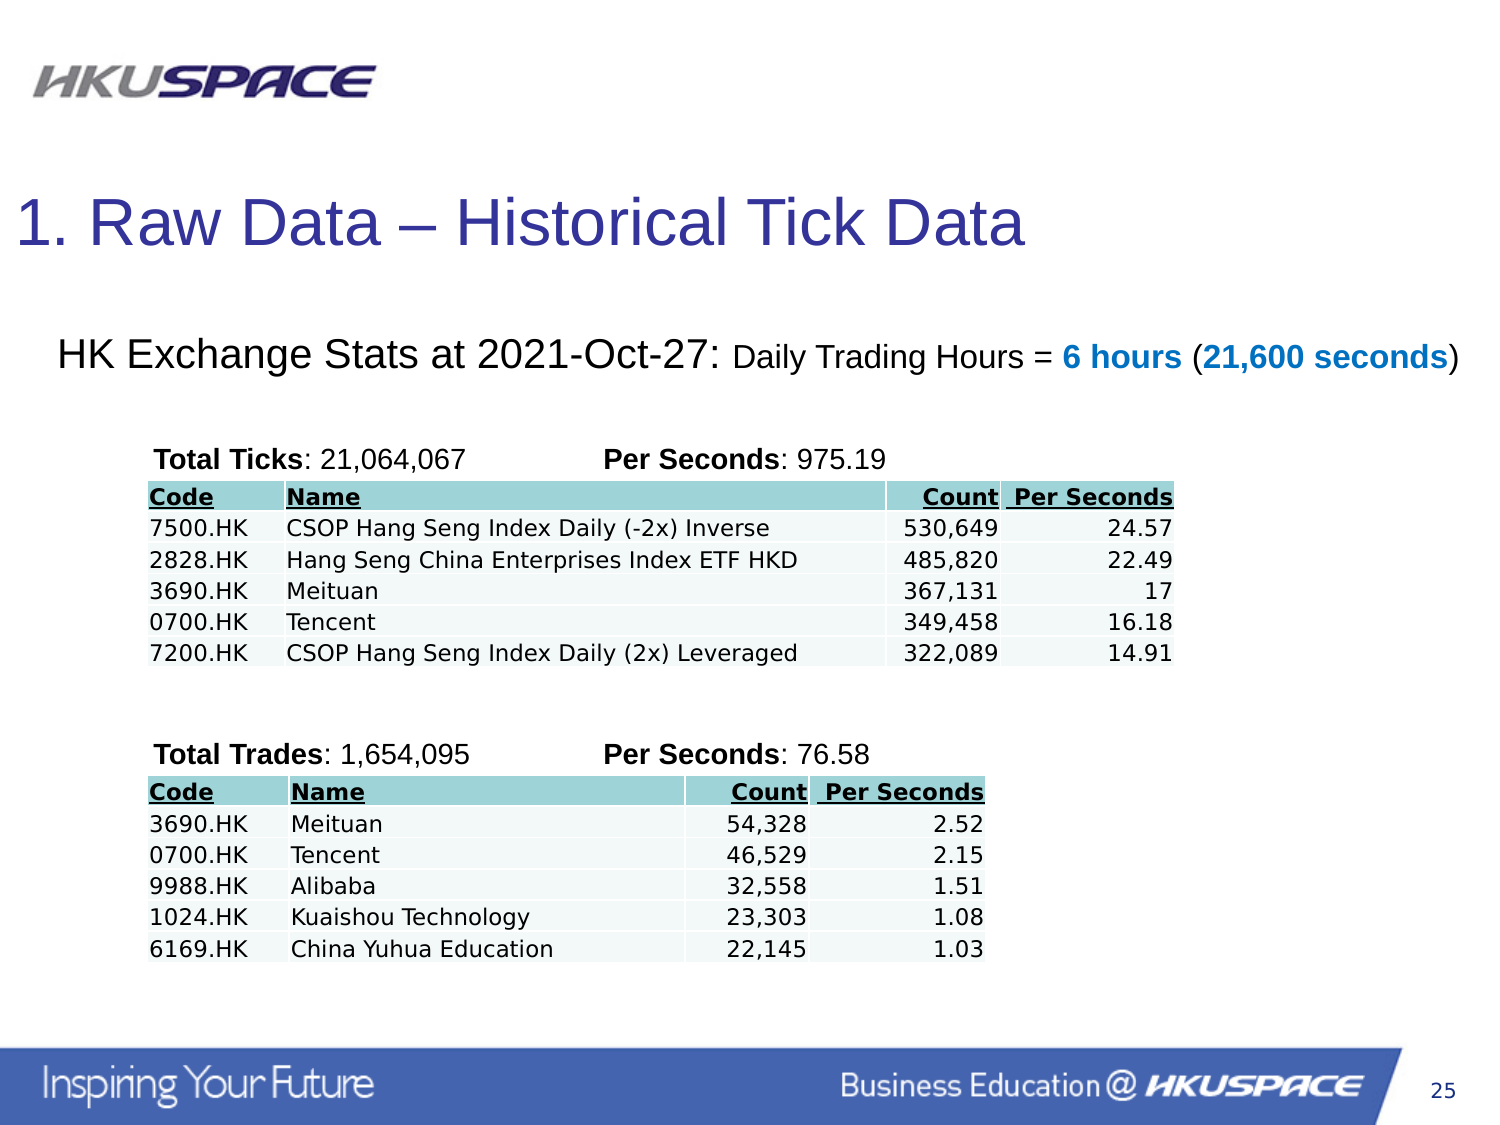

1. Raw Data – Historical Tick Data

HK Exchange Stats at 2021-Oct-27: Daily Trading Hours = 6 hours (21,600 seconds)
Total Ticks: 21,064,067	Per Seconds: 975.19
| Code | Name | Count | Per Seconds |
| --- | --- | --- | --- |
| 7500.HK | CSOP Hang Seng Index Daily (-2x) Inverse | 530,649 | 24.57 |
| 2828.HK | Hang Seng China Enterprises Index ETF HKD | 485,820 | 22.49 |
| 3690.HK | Meituan | 367,131 | 17 |
| 0700.HK | Tencent | 349,458 | 16.18 |
| 7200.HK | CSOP Hang Seng Index Daily (2x) Leveraged | 322,089 | 14.91 |
Total Trades: 1,654,095	Per Seconds: 76.58
| Code | Name | Count | Per Seconds |
| --- | --- | --- | --- |
| 3690.HK | Meituan | 54,328 | 2.52 |
| 0700.HK | Tencent | 46,529 | 2.15 |
| 9988.HK | Alibaba | 32,558 | 1.51 |
| 1024.HK | Kuaishou Technology | 23,303 | 1.08 |
| 6169.HK | China Yuhua Education | 22,145 | 1.03 |
25